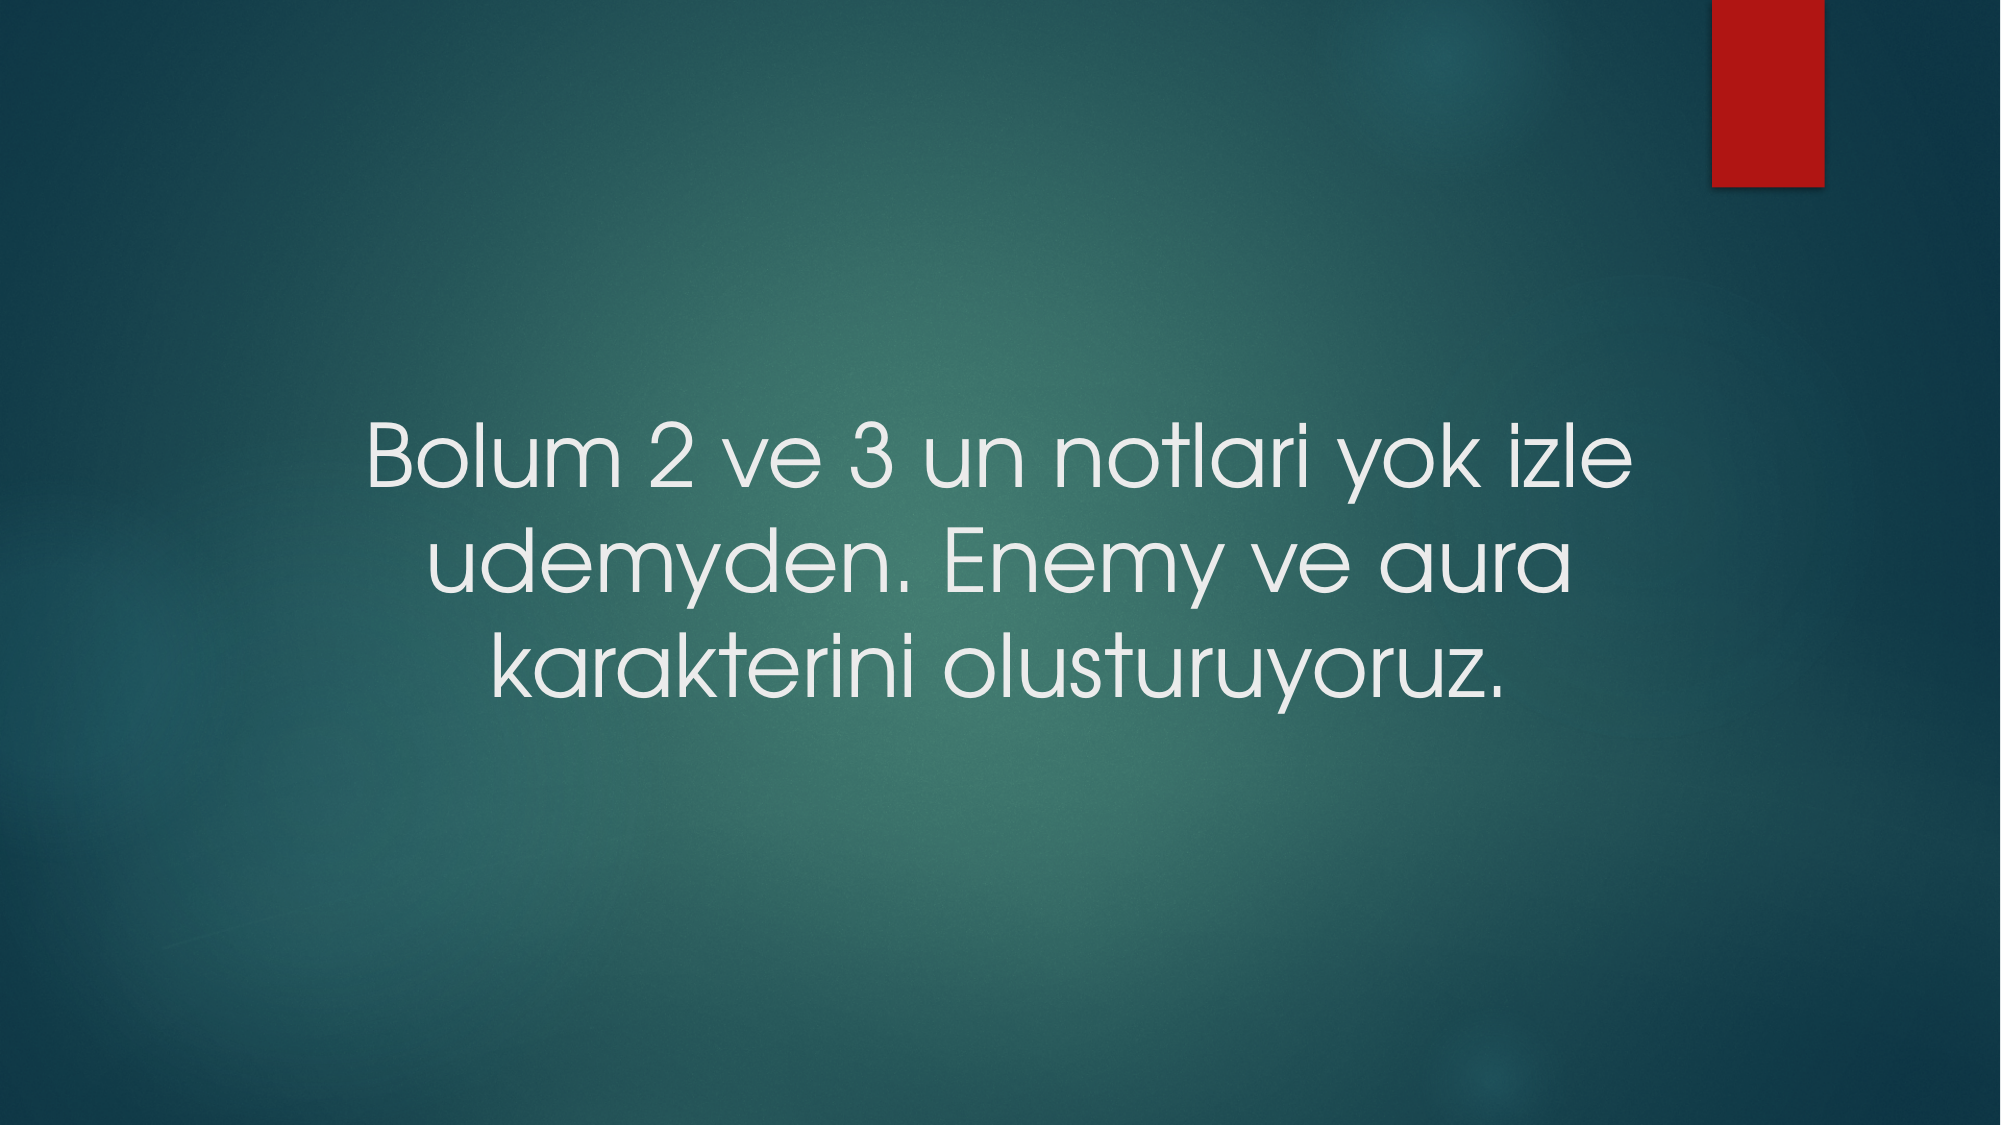

# Bolum 2 ve 3 un notlari yok izle udemyden. Enemy ve aura karakterini olusturuyoruz.